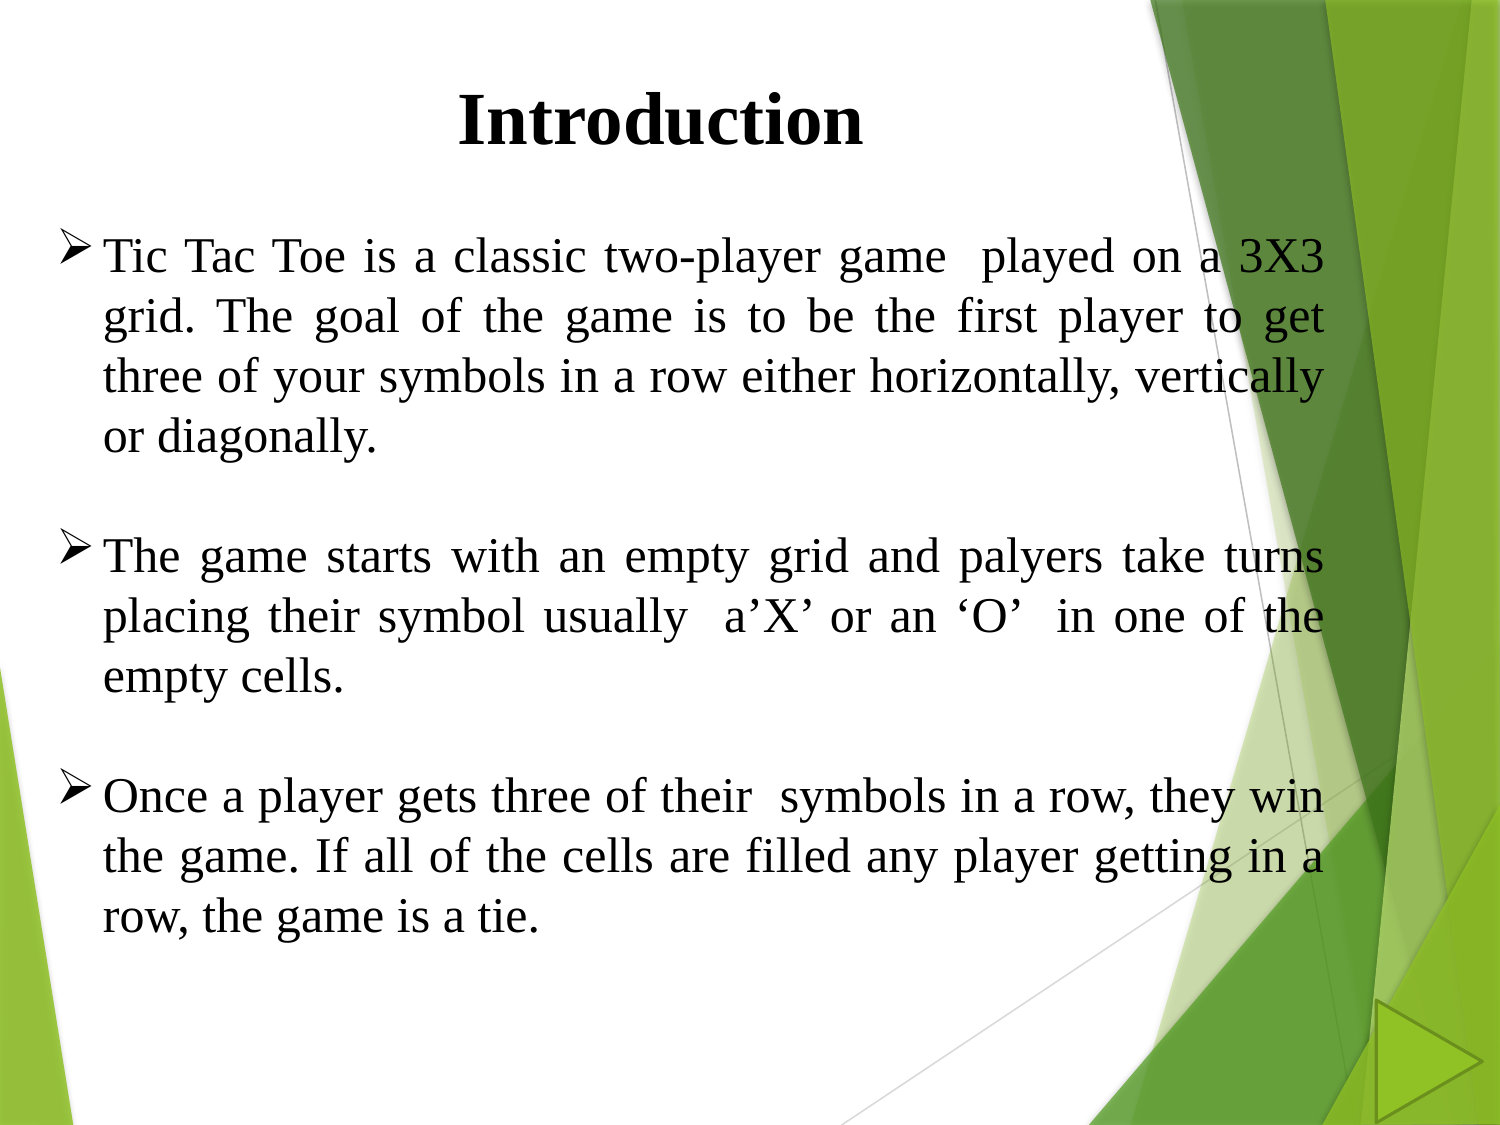

Introduction
Tic Tac Toe is a classic two-player game  played on a 3X3 grid. The goal of the game is to be the first player to get three of your symbols in a row either horizontally, vertically or diagonally.

The game starts with an empty grid and palyers take turns placing their symbol usually  a’X’ or an ‘O’  in one of the empty cells.

Once a player gets three of their  symbols in a row, they win the game. If all of the cells are filled any player getting in a row, the game is a tie.